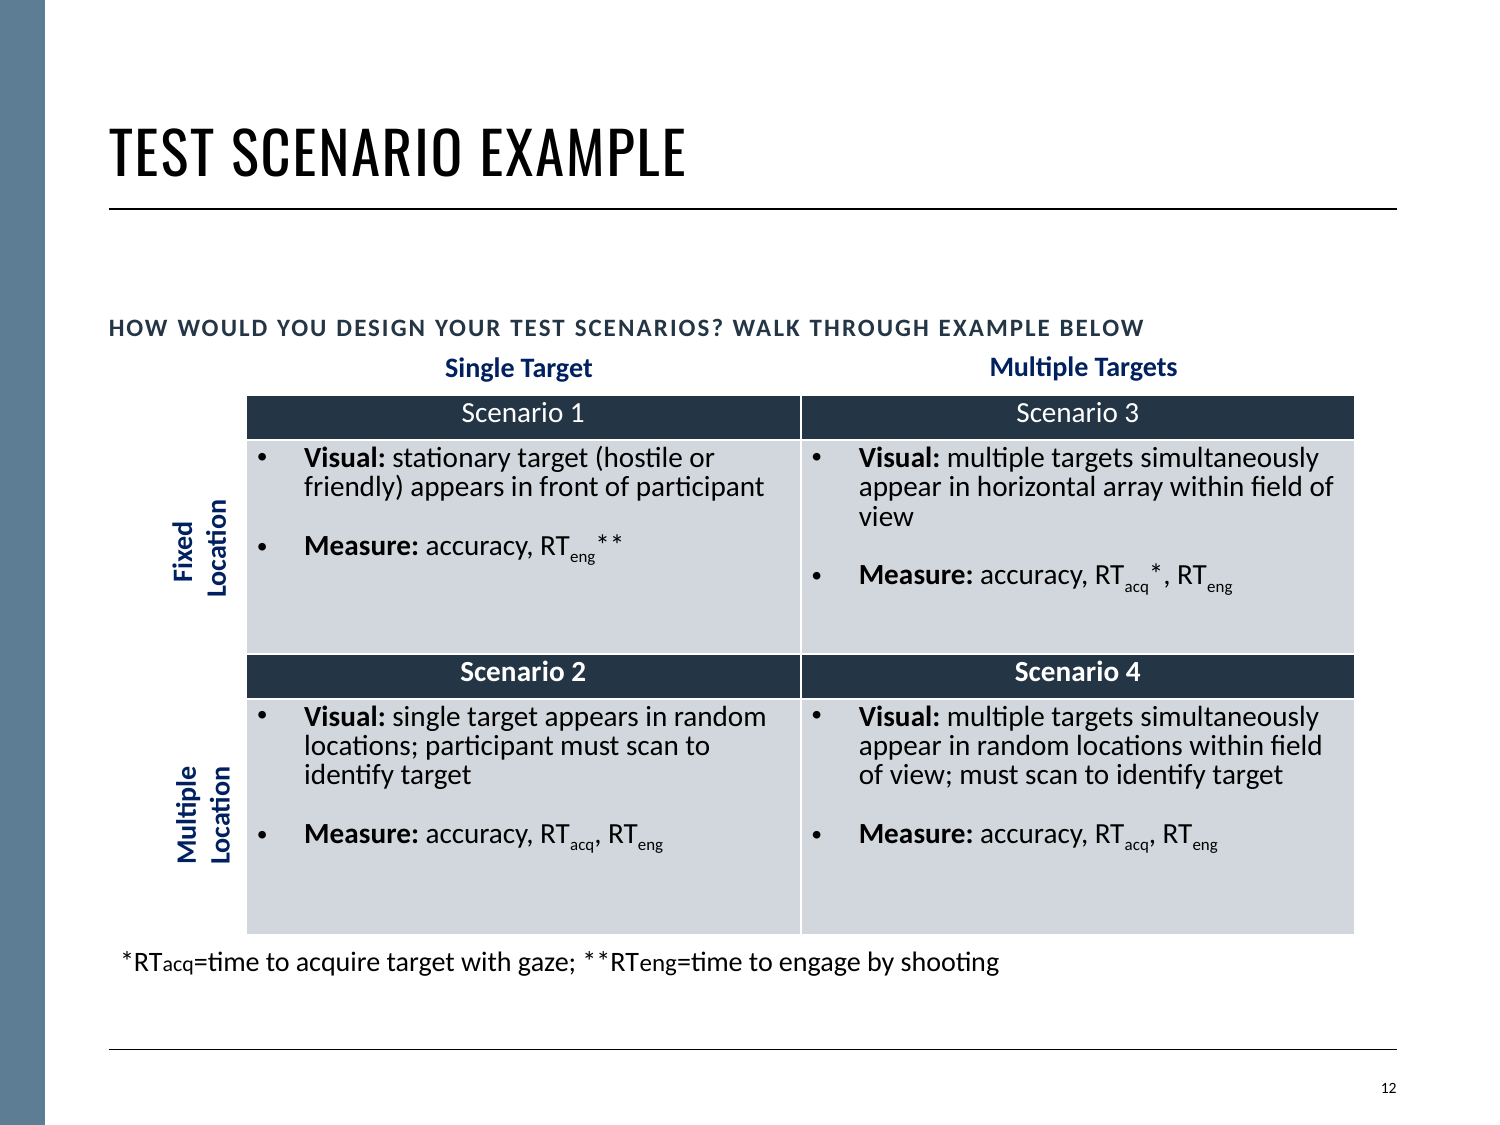

# test Scenario Example
How would you design your test scenarios? Walk through example below
Multiple Targets
Single Target
| Scenario 1 | Scenario 3 |
| --- | --- |
| Visual: stationary target (hostile or friendly) appears in front of participant Measure: accuracy, RTeng\*\* | Visual: multiple targets simultaneously appear in horizontal array within field of view Measure: accuracy, RTacq\*, RTeng |
| Scenario 2 | Scenario 4 |
| Visual: single target appears in random locations; participant must scan to identify target Measure: accuracy, RTacq, RTeng | Visual: multiple targets simultaneously appear in random locations within field of view; must scan to identify target Measure: accuracy, RTacq, RTeng |
Fixed
Location
Multiple Location
*RTacq=time to acquire target with gaze; **RTeng=time to engage by shooting
12